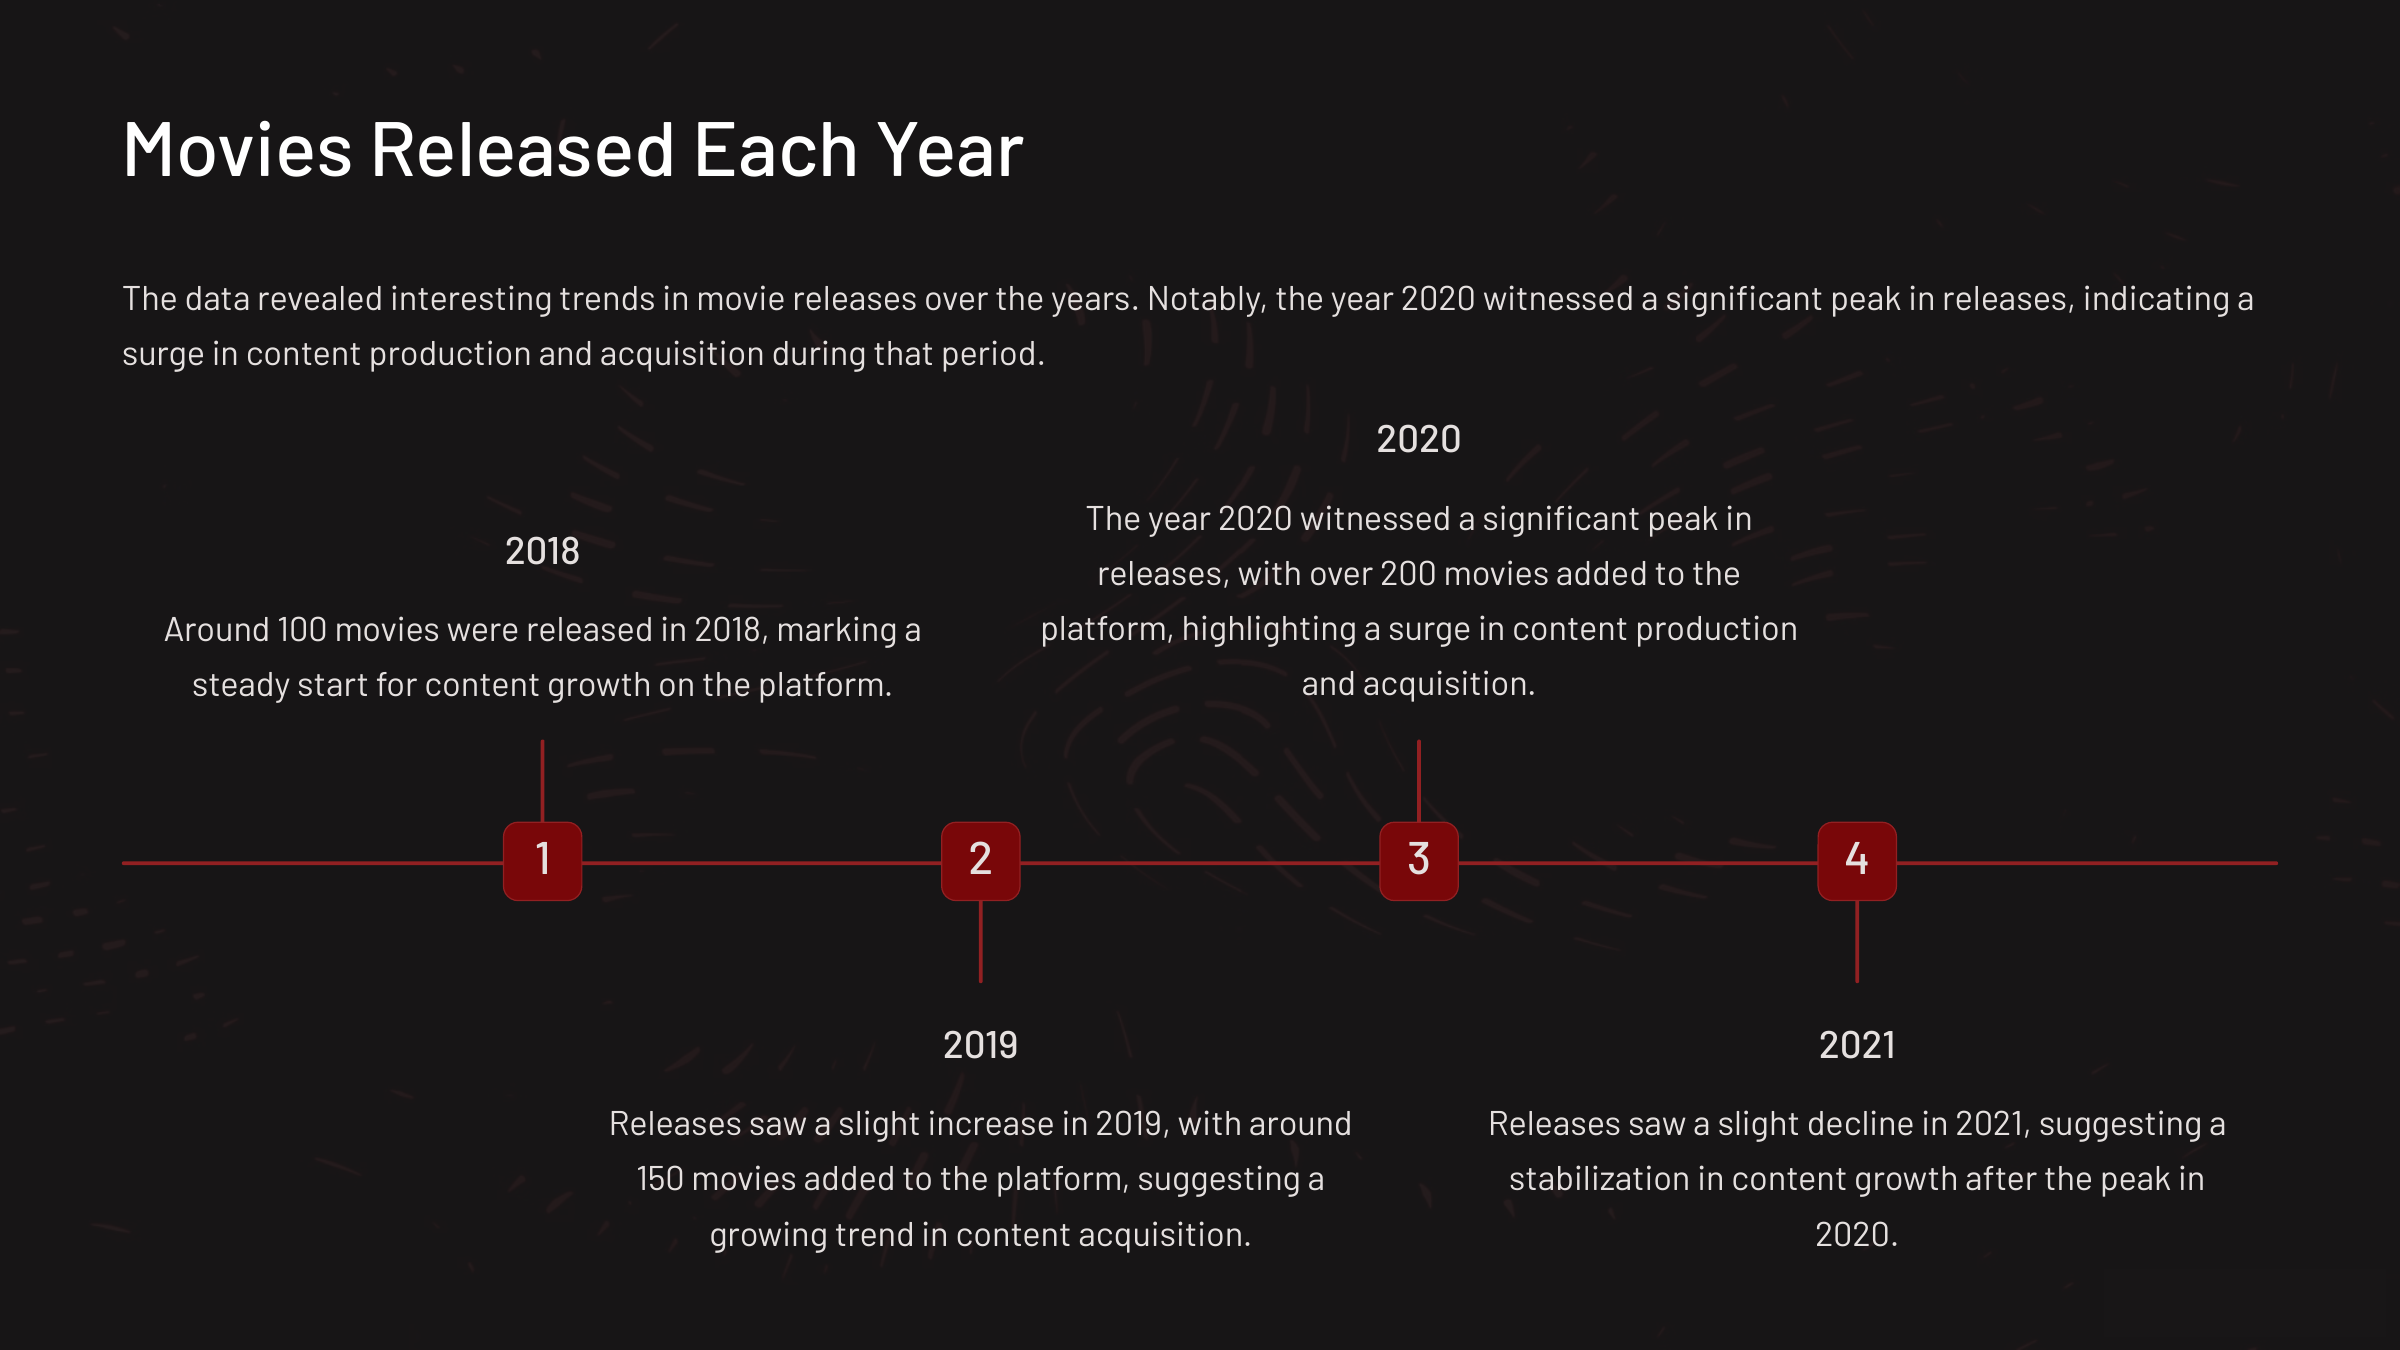

Movies Released Each Year
The data revealed interesting trends in movie releases over the years. Notably, the year 2020 witnessed a significant peak in releases, indicating a surge in content production and acquisition during that period.
2020
The year 2020 witnessed a significant peak in releases, with over 200 movies added to the platform, highlighting a surge in content production and acquisition.
2018
Around 100 movies were released in 2018, marking a steady start for content growth on the platform.

1
2
3
4

2019
2021
Releases saw a slight increase in 2019, with around 150 movies added to the platform, suggesting a growing trend in content acquisition.
Releases saw a slight decline in 2021, suggesting a stabilization in content growth after the peak in 2020.